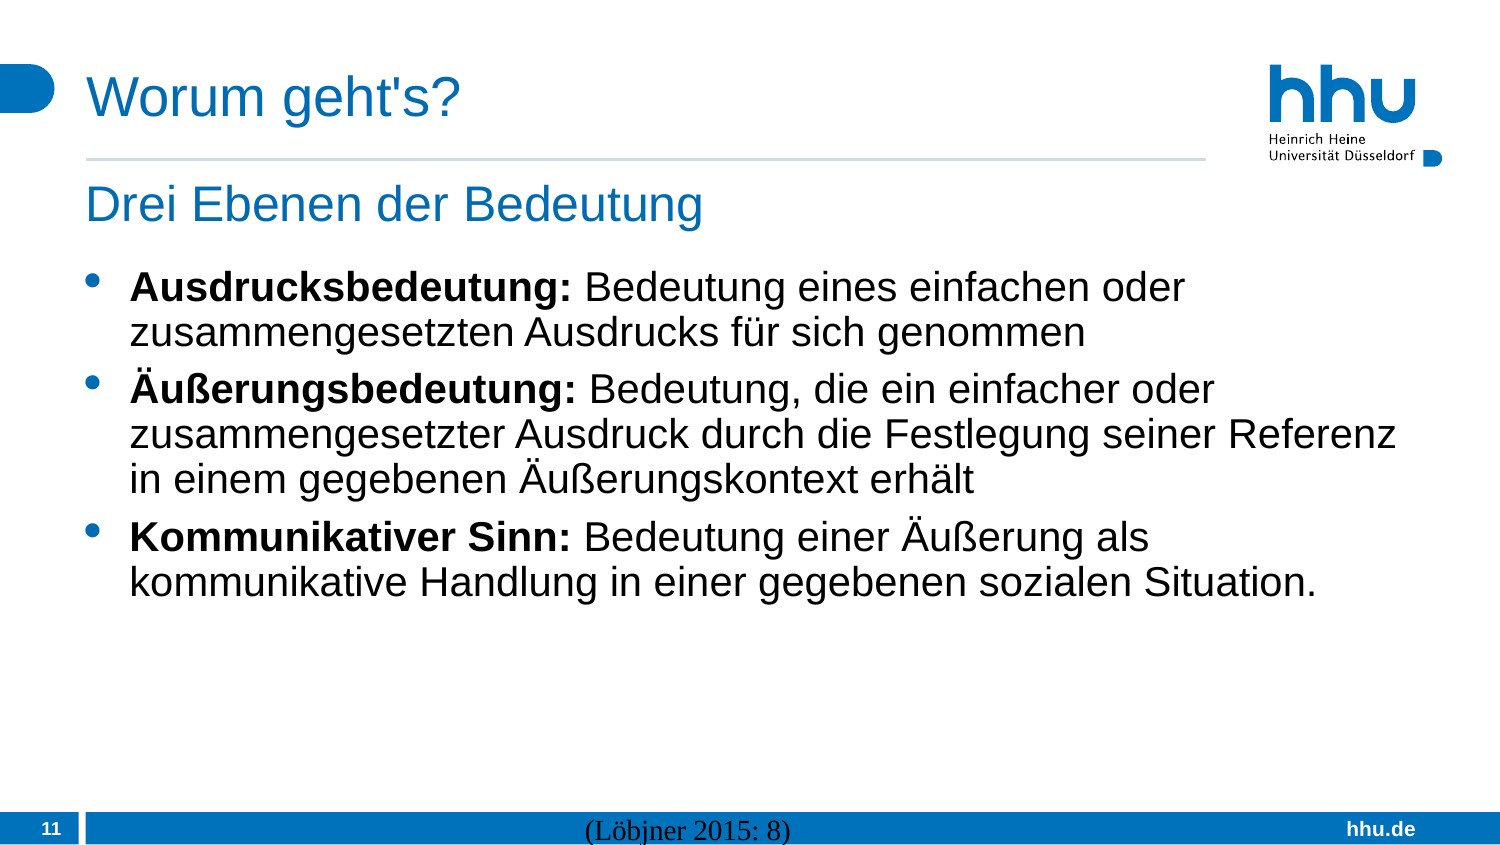

# Worum geht's?
Drei Ebenen der Bedeutung
Ausdrucksbedeutung: Bedeutung eines einfachen oder zusammengesetzten Ausdrucks für sich genommen
Äußerungsbedeutung: Bedeutung, die ein einfacher oder zusammengesetzter Ausdruck durch die Festlegung seiner Referenz in einem gegebenen Äußerungskontext erhält
Kommunikativer Sinn: Bedeutung einer Äußerung als kommunikative Handlung in einer gegebenen sozialen Situation.
11
(Löbjner 2015: 8)